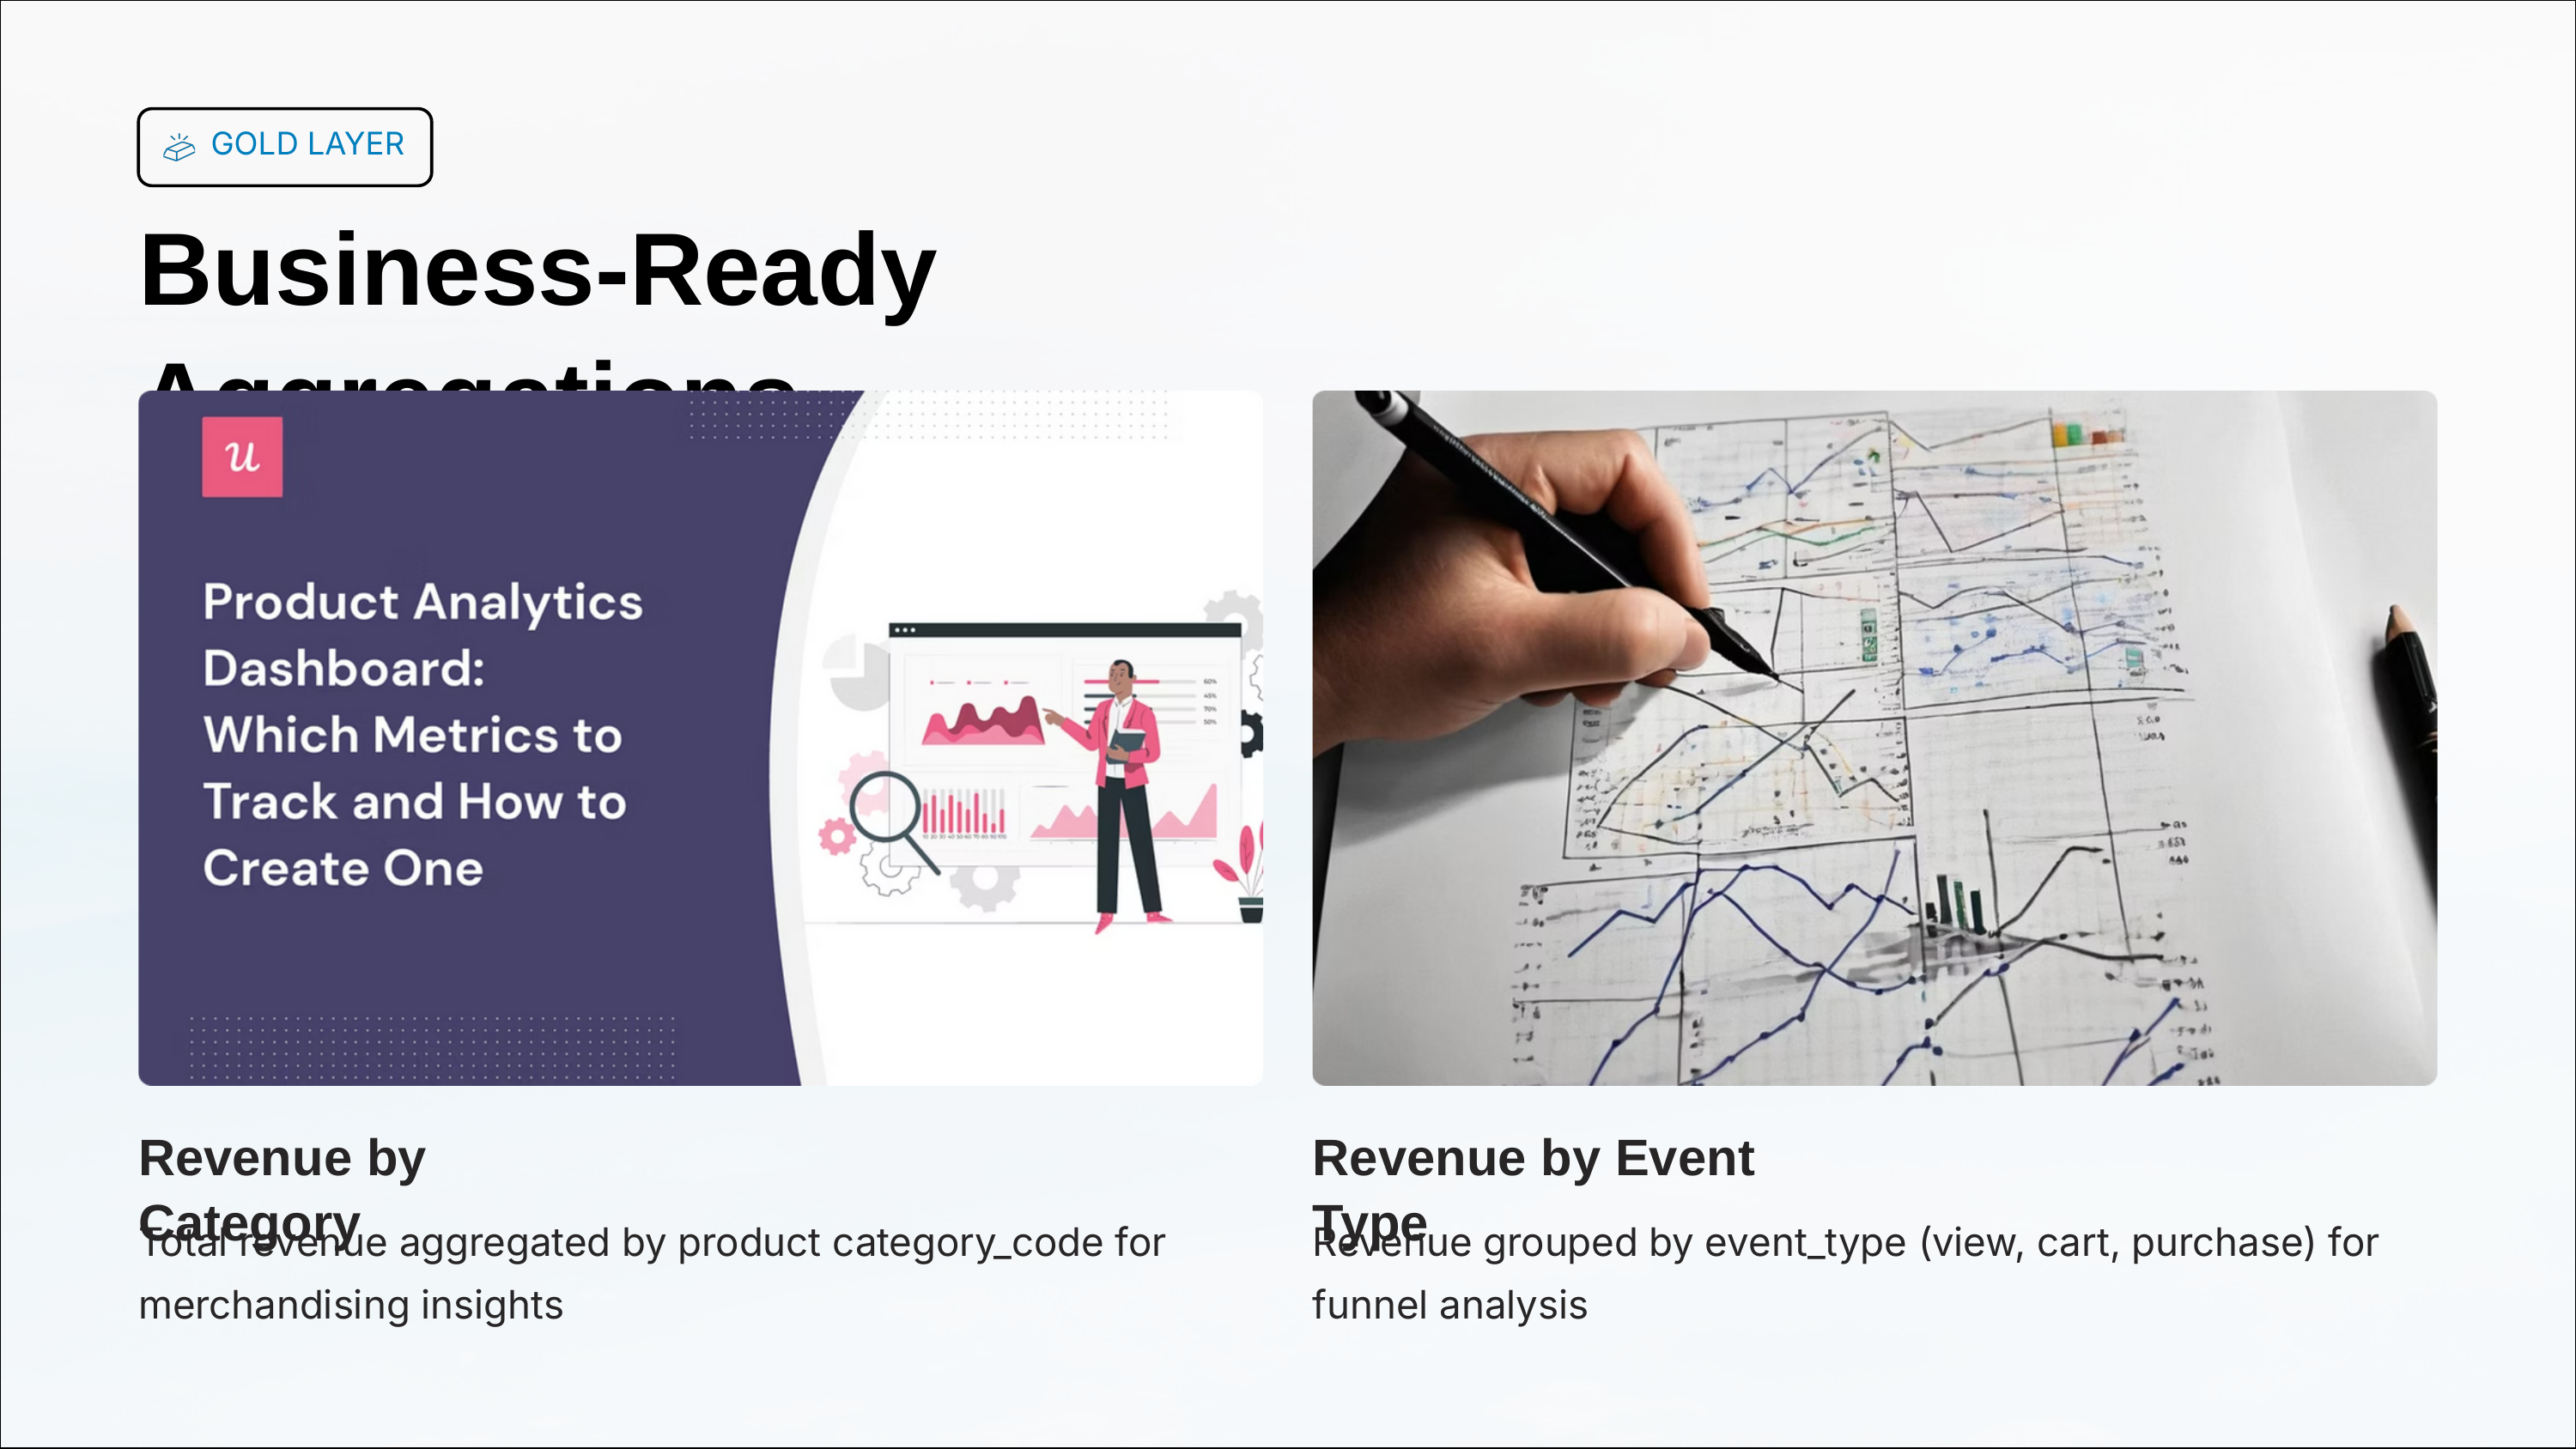

GOLD LAYER

Business-Ready Aggregations

Revenue by Category
Revenue by Event Type
Total revenue aggregated by product category_code for merchandising insights
Revenue grouped by event_type (view, cart, purchase) for funnel analysis